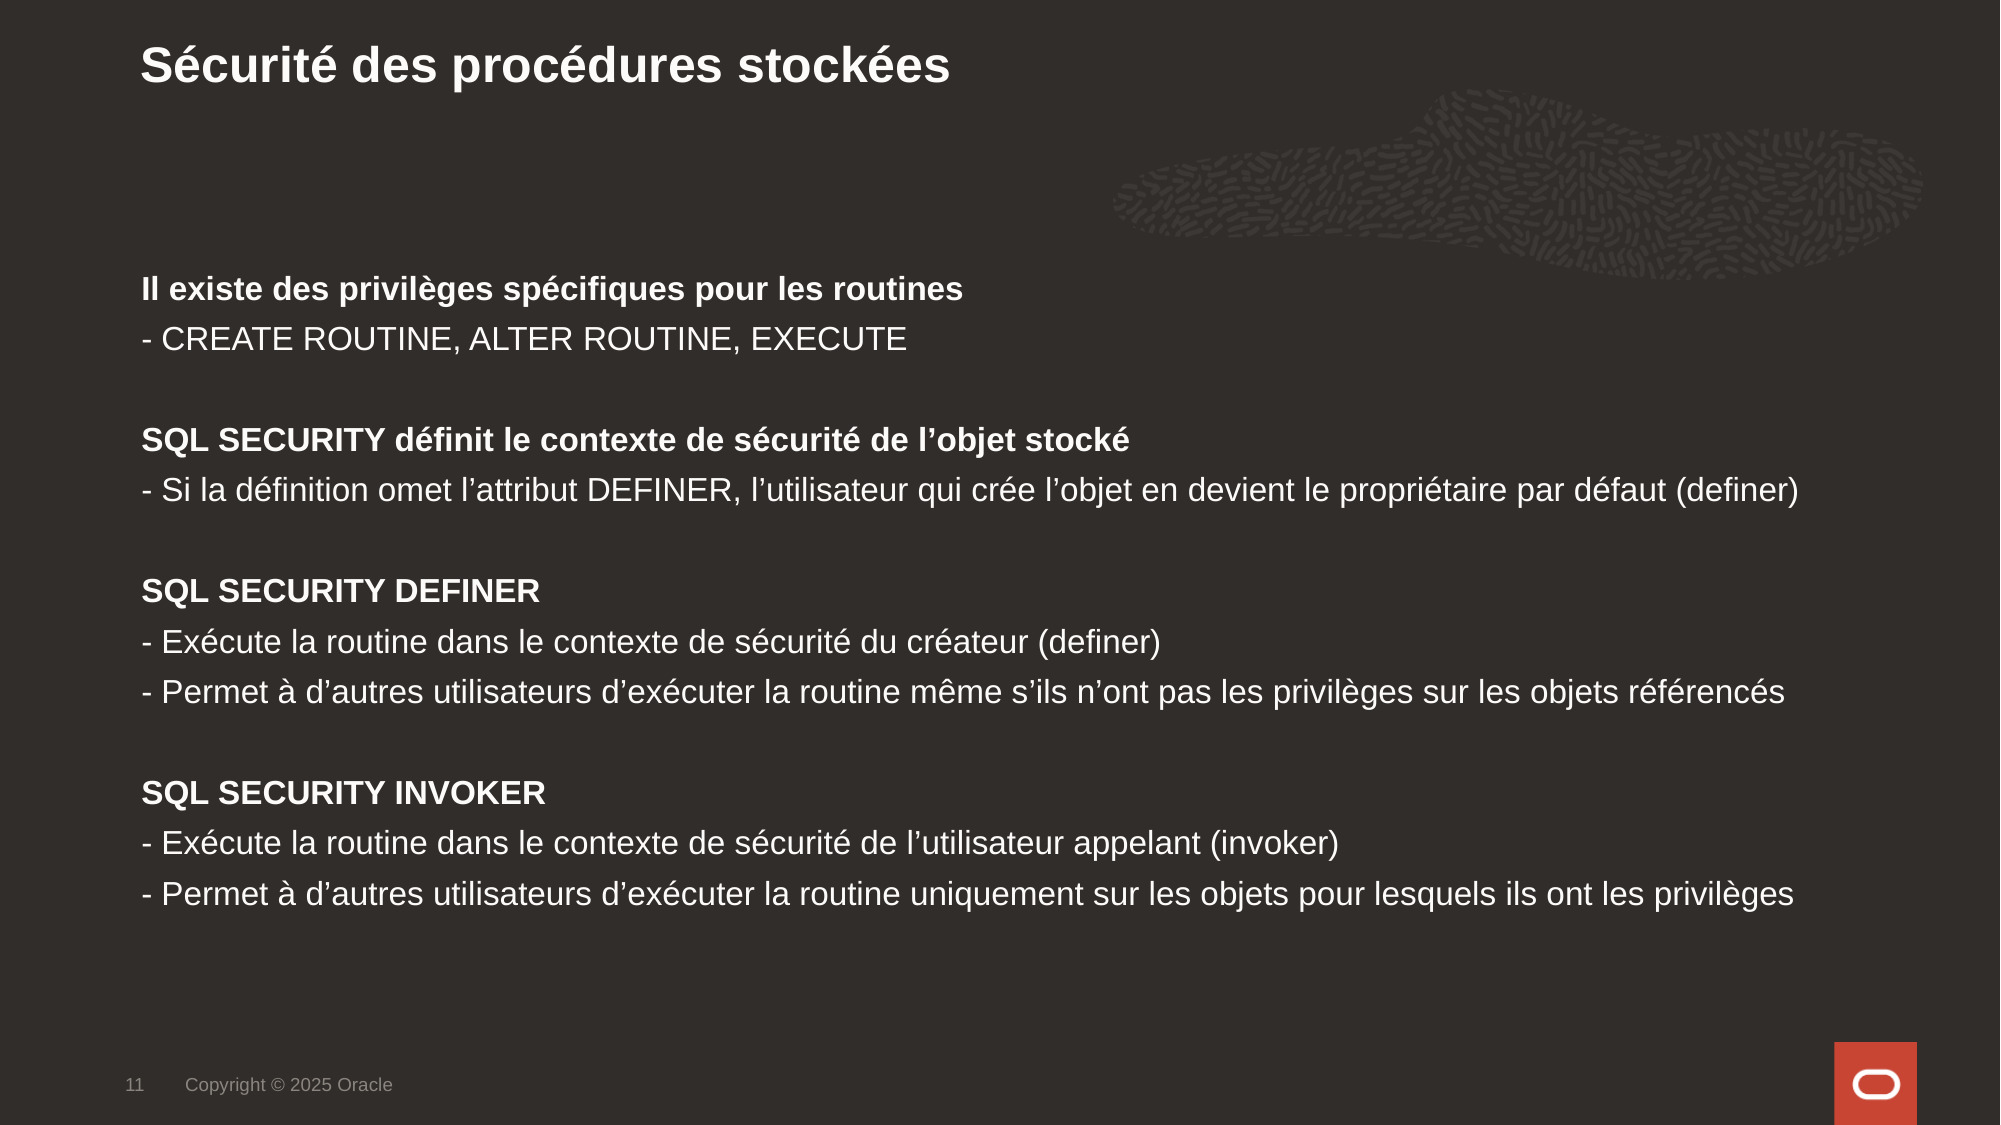

Sécurité des procédures stockées

Il existe des privilèges spécifiques pour les routines
- CREATE ROUTINE, ALTER ROUTINE, EXECUTE

SQL SECURITY définit le contexte de sécurité de l’objet stocké
- Si la définition omet l’attribut DEFINER, l’utilisateur qui crée l’objet en devient le propriétaire par défaut (definer)

SQL SECURITY DEFINER
- Exécute la routine dans le contexte de sécurité du créateur (definer)
- Permet à d’autres utilisateurs d’exécuter la routine même s’ils n’ont pas les privilèges sur les objets référencés

SQL SECURITY INVOKER
- Exécute la routine dans le contexte de sécurité de l’utilisateur appelant (invoker)
- Permet à d’autres utilisateurs d’exécuter la routine uniquement sur les objets pour lesquels ils ont les privilèges

11
Copyright © 2025 Oracle